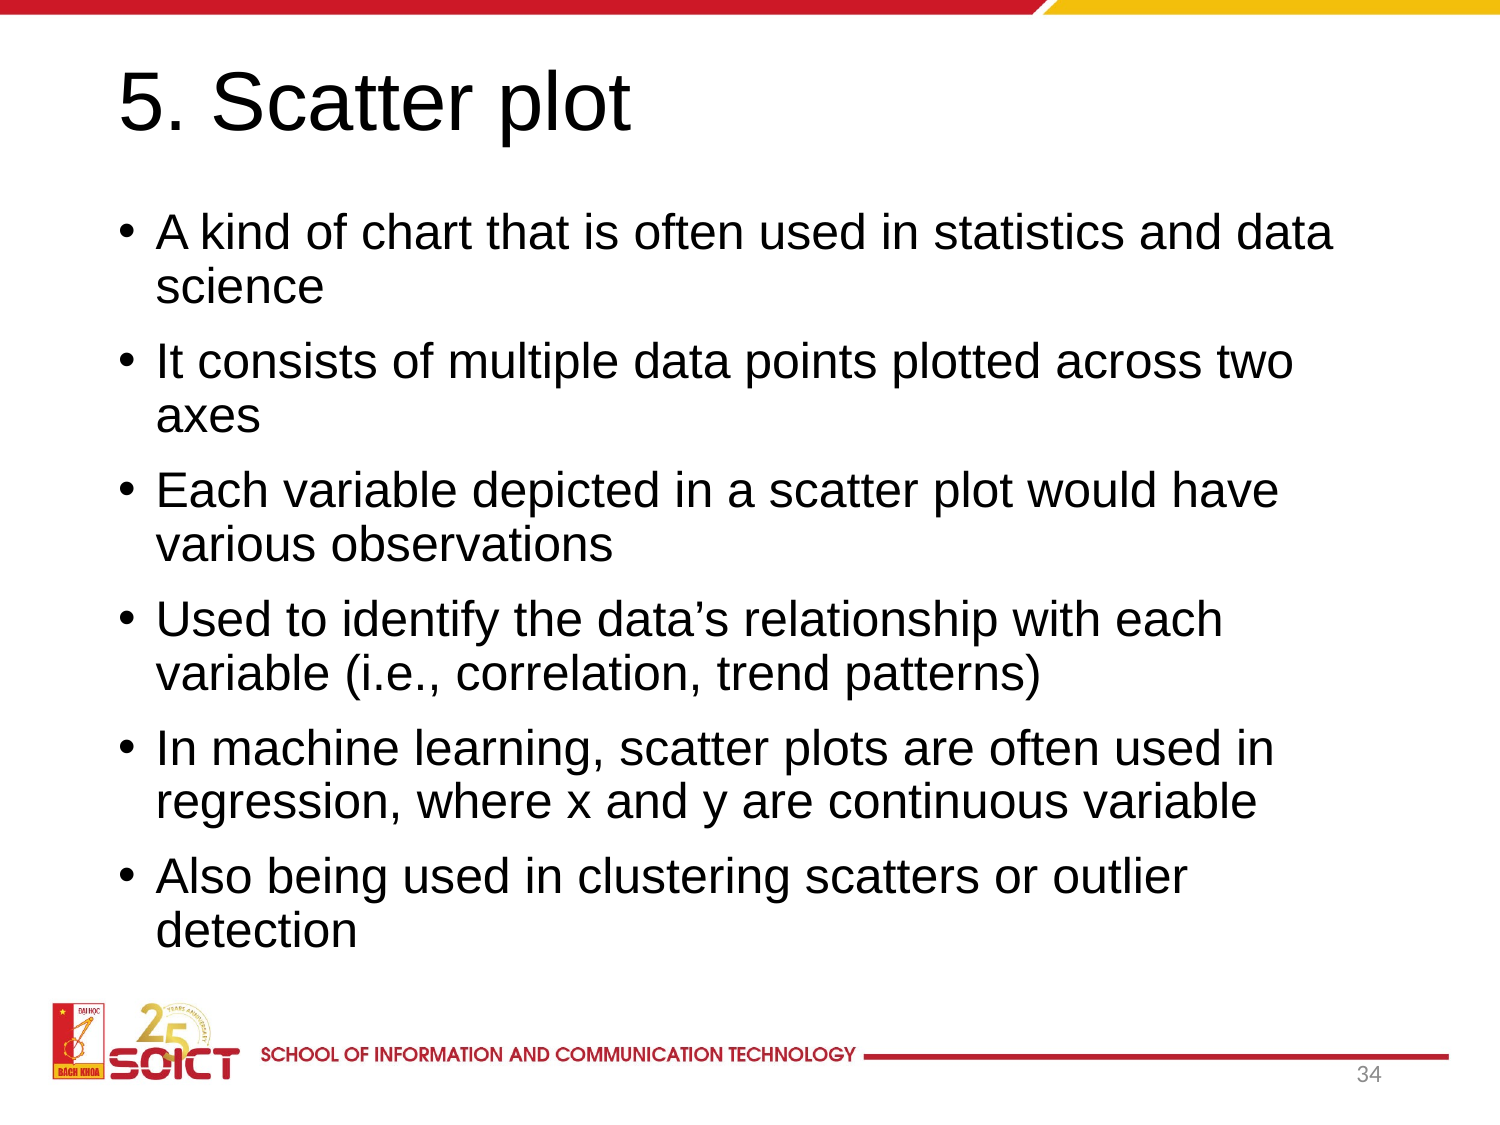

# 5. Scatter plot
A kind of chart that is often used in statistics and data science
It consists of multiple data points plotted across two axes
Each variable depicted in a scatter plot would have various observations
Used to identify the data’s relationship with each variable (i.e., correlation, trend patterns)
In machine learning, scatter plots are often used in regression, where x and y are continuous variable
Also being used in clustering scatters or outlier detection
34